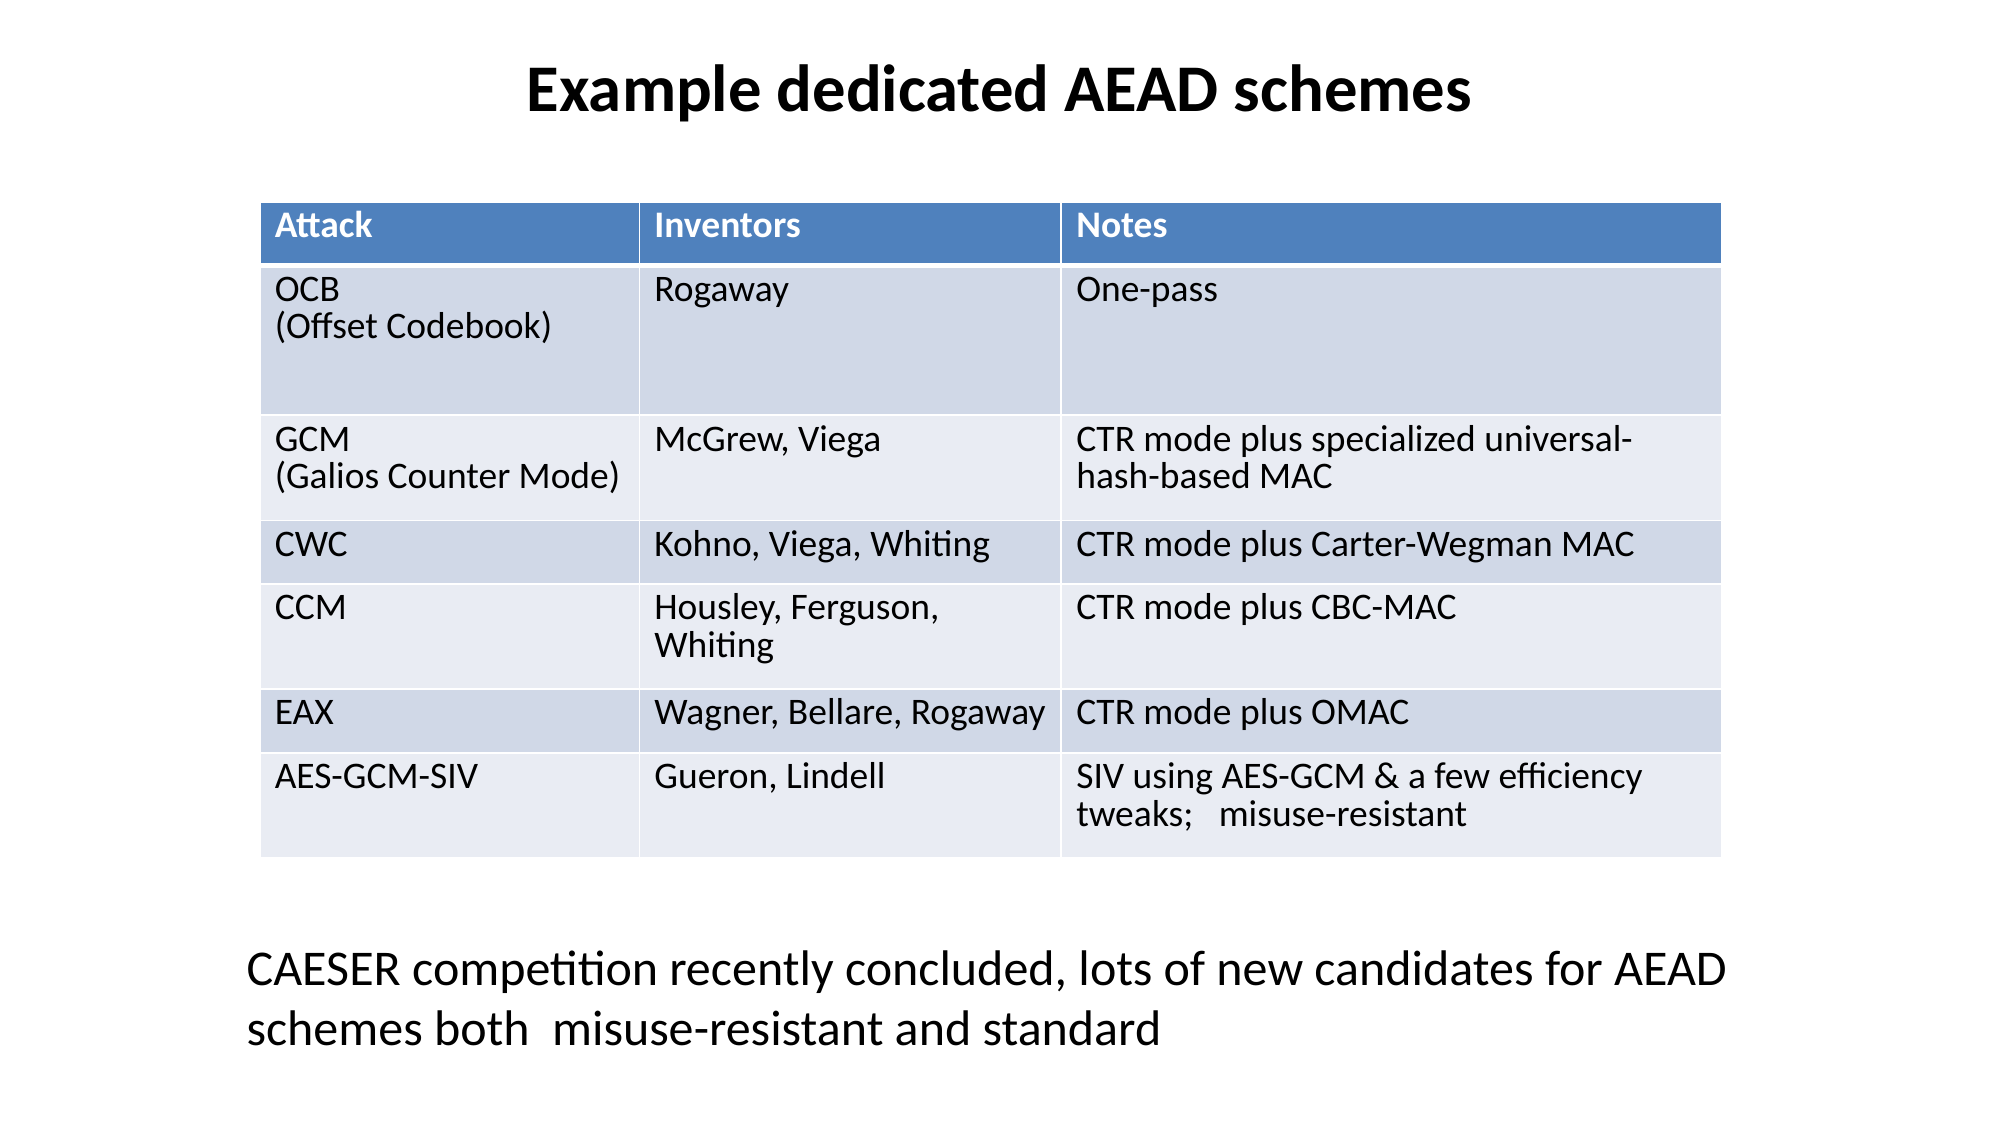

Example dedicated AEAD schemes
| Attack | Inventors | Notes |
| --- | --- | --- |
| OCB (Offset Codebook) | Rogaway | One-pass |
| GCM (Galios Counter Mode) | McGrew, Viega | CTR mode plus specialized universal-hash-based MAC |
| CWC | Kohno, Viega, Whiting | CTR mode plus Carter-Wegman MAC |
| CCM | Housley, Ferguson, Whiting | CTR mode plus CBC-MAC |
| EAX | Wagner, Bellare, Rogaway | CTR mode plus OMAC |
| AES-GCM-SIV | Gueron, Lindell | SIV using AES-GCM & a few efficiency tweaks; misuse-resistant |
CAESER competition recently concluded, lots of new candidates for AEAD schemes both  misuse-resistant and standard